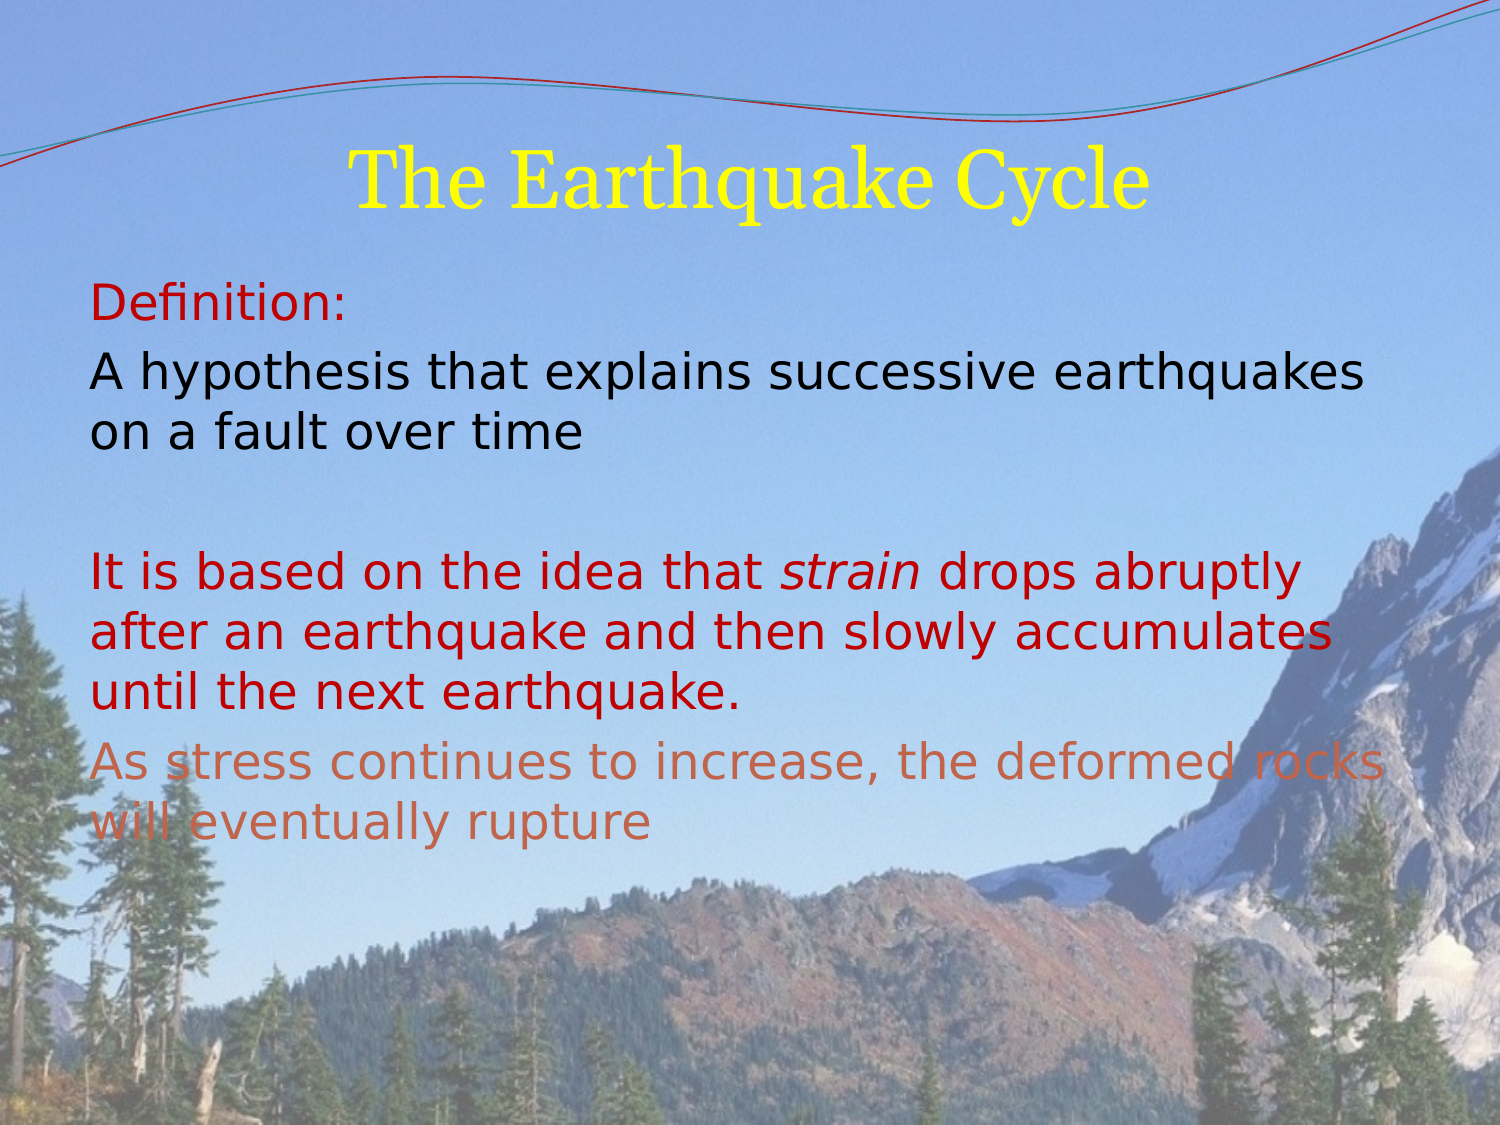

# The Earthquake Cycle
Definition:
A hypothesis that explains successive earthquakes on a fault over time

It is based on the idea that strain drops abruptly after an earthquake and then slowly accumulates until the next earthquake.
As stress continues to increase, the deformed rocks will eventually rupture